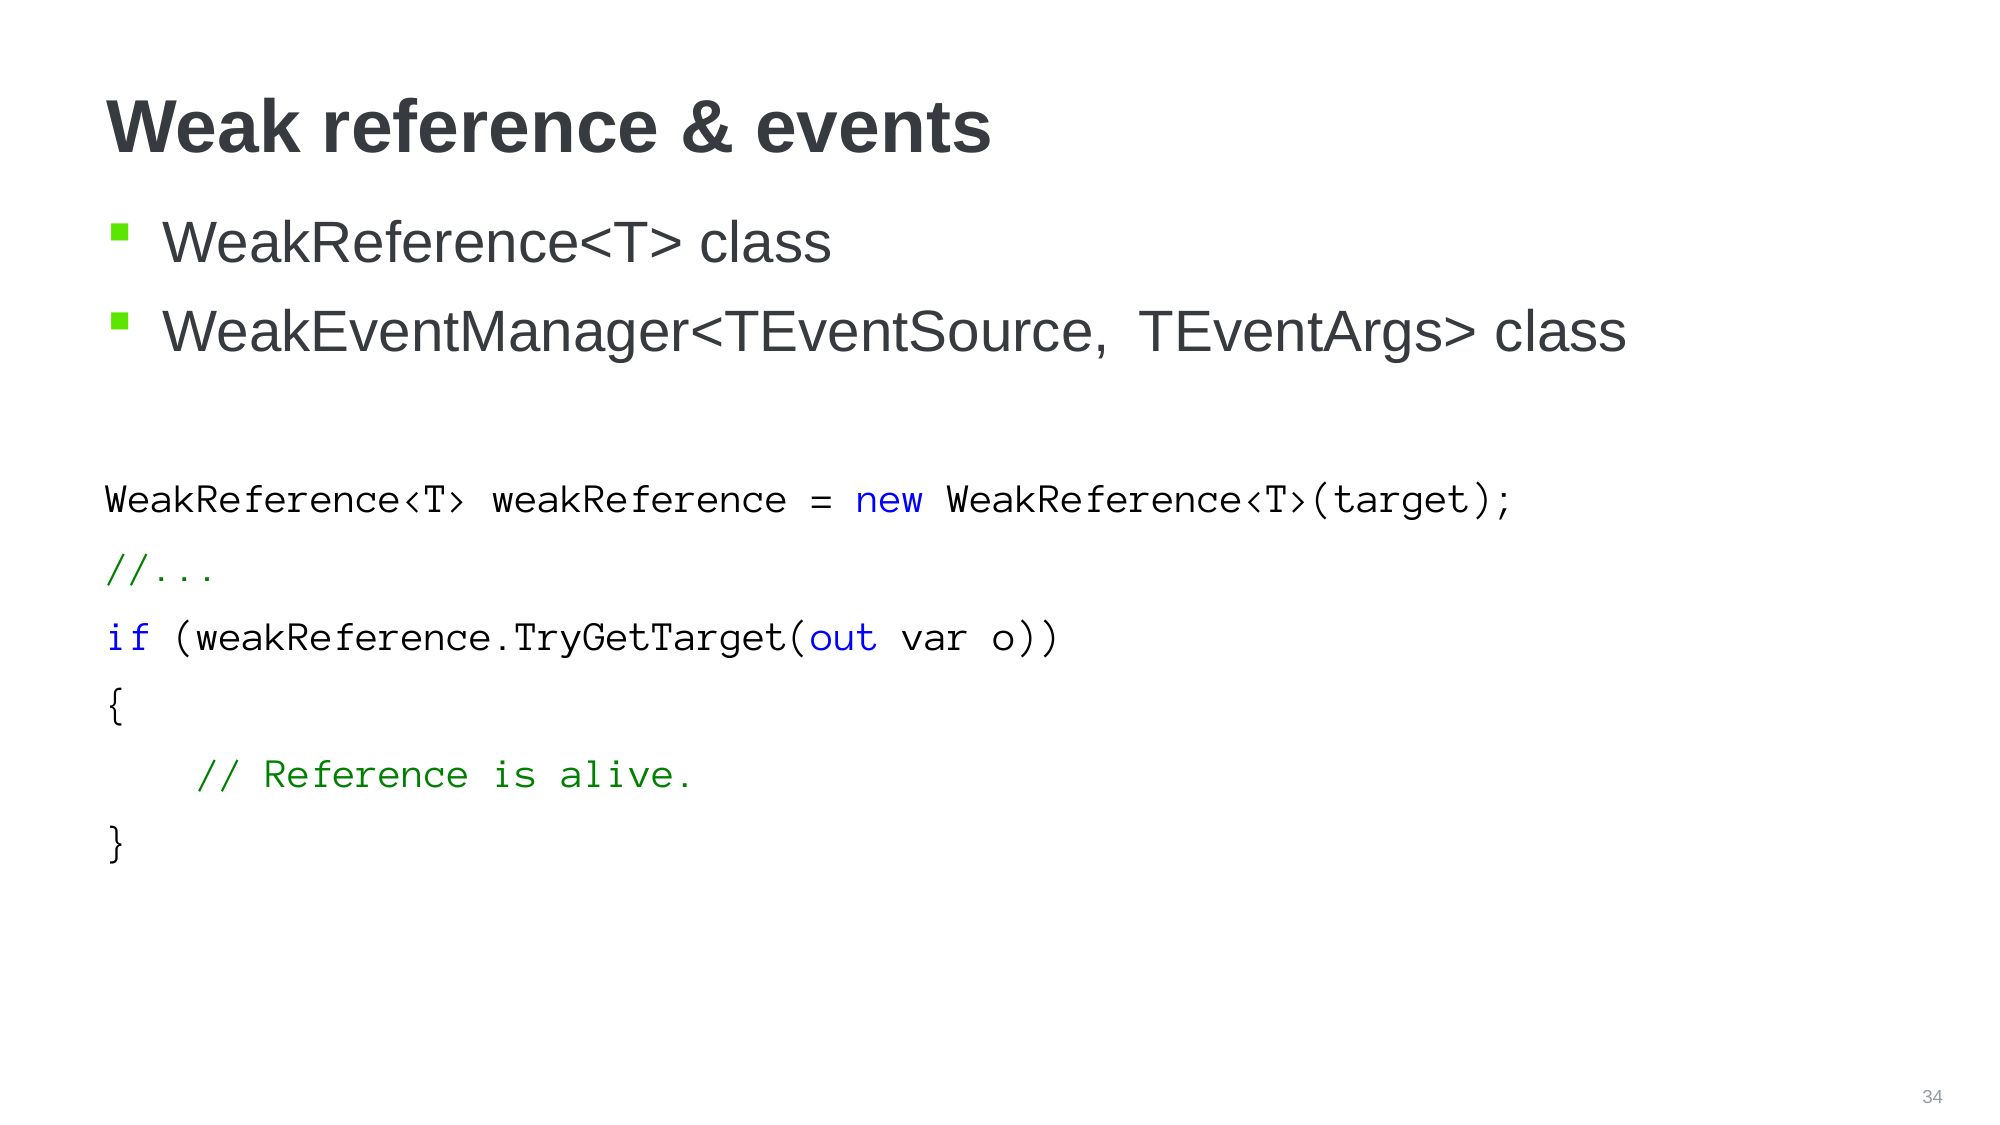

# Weak reference & events
WeakReference<T> class
WeakEventManager<TEventSource, TEventArgs> class

WeakReference<T> weakReference = new WeakReference<T>(target);
//...
if (weakReference.TryGetTarget(out var o))
{
    // Reference is alive.
}